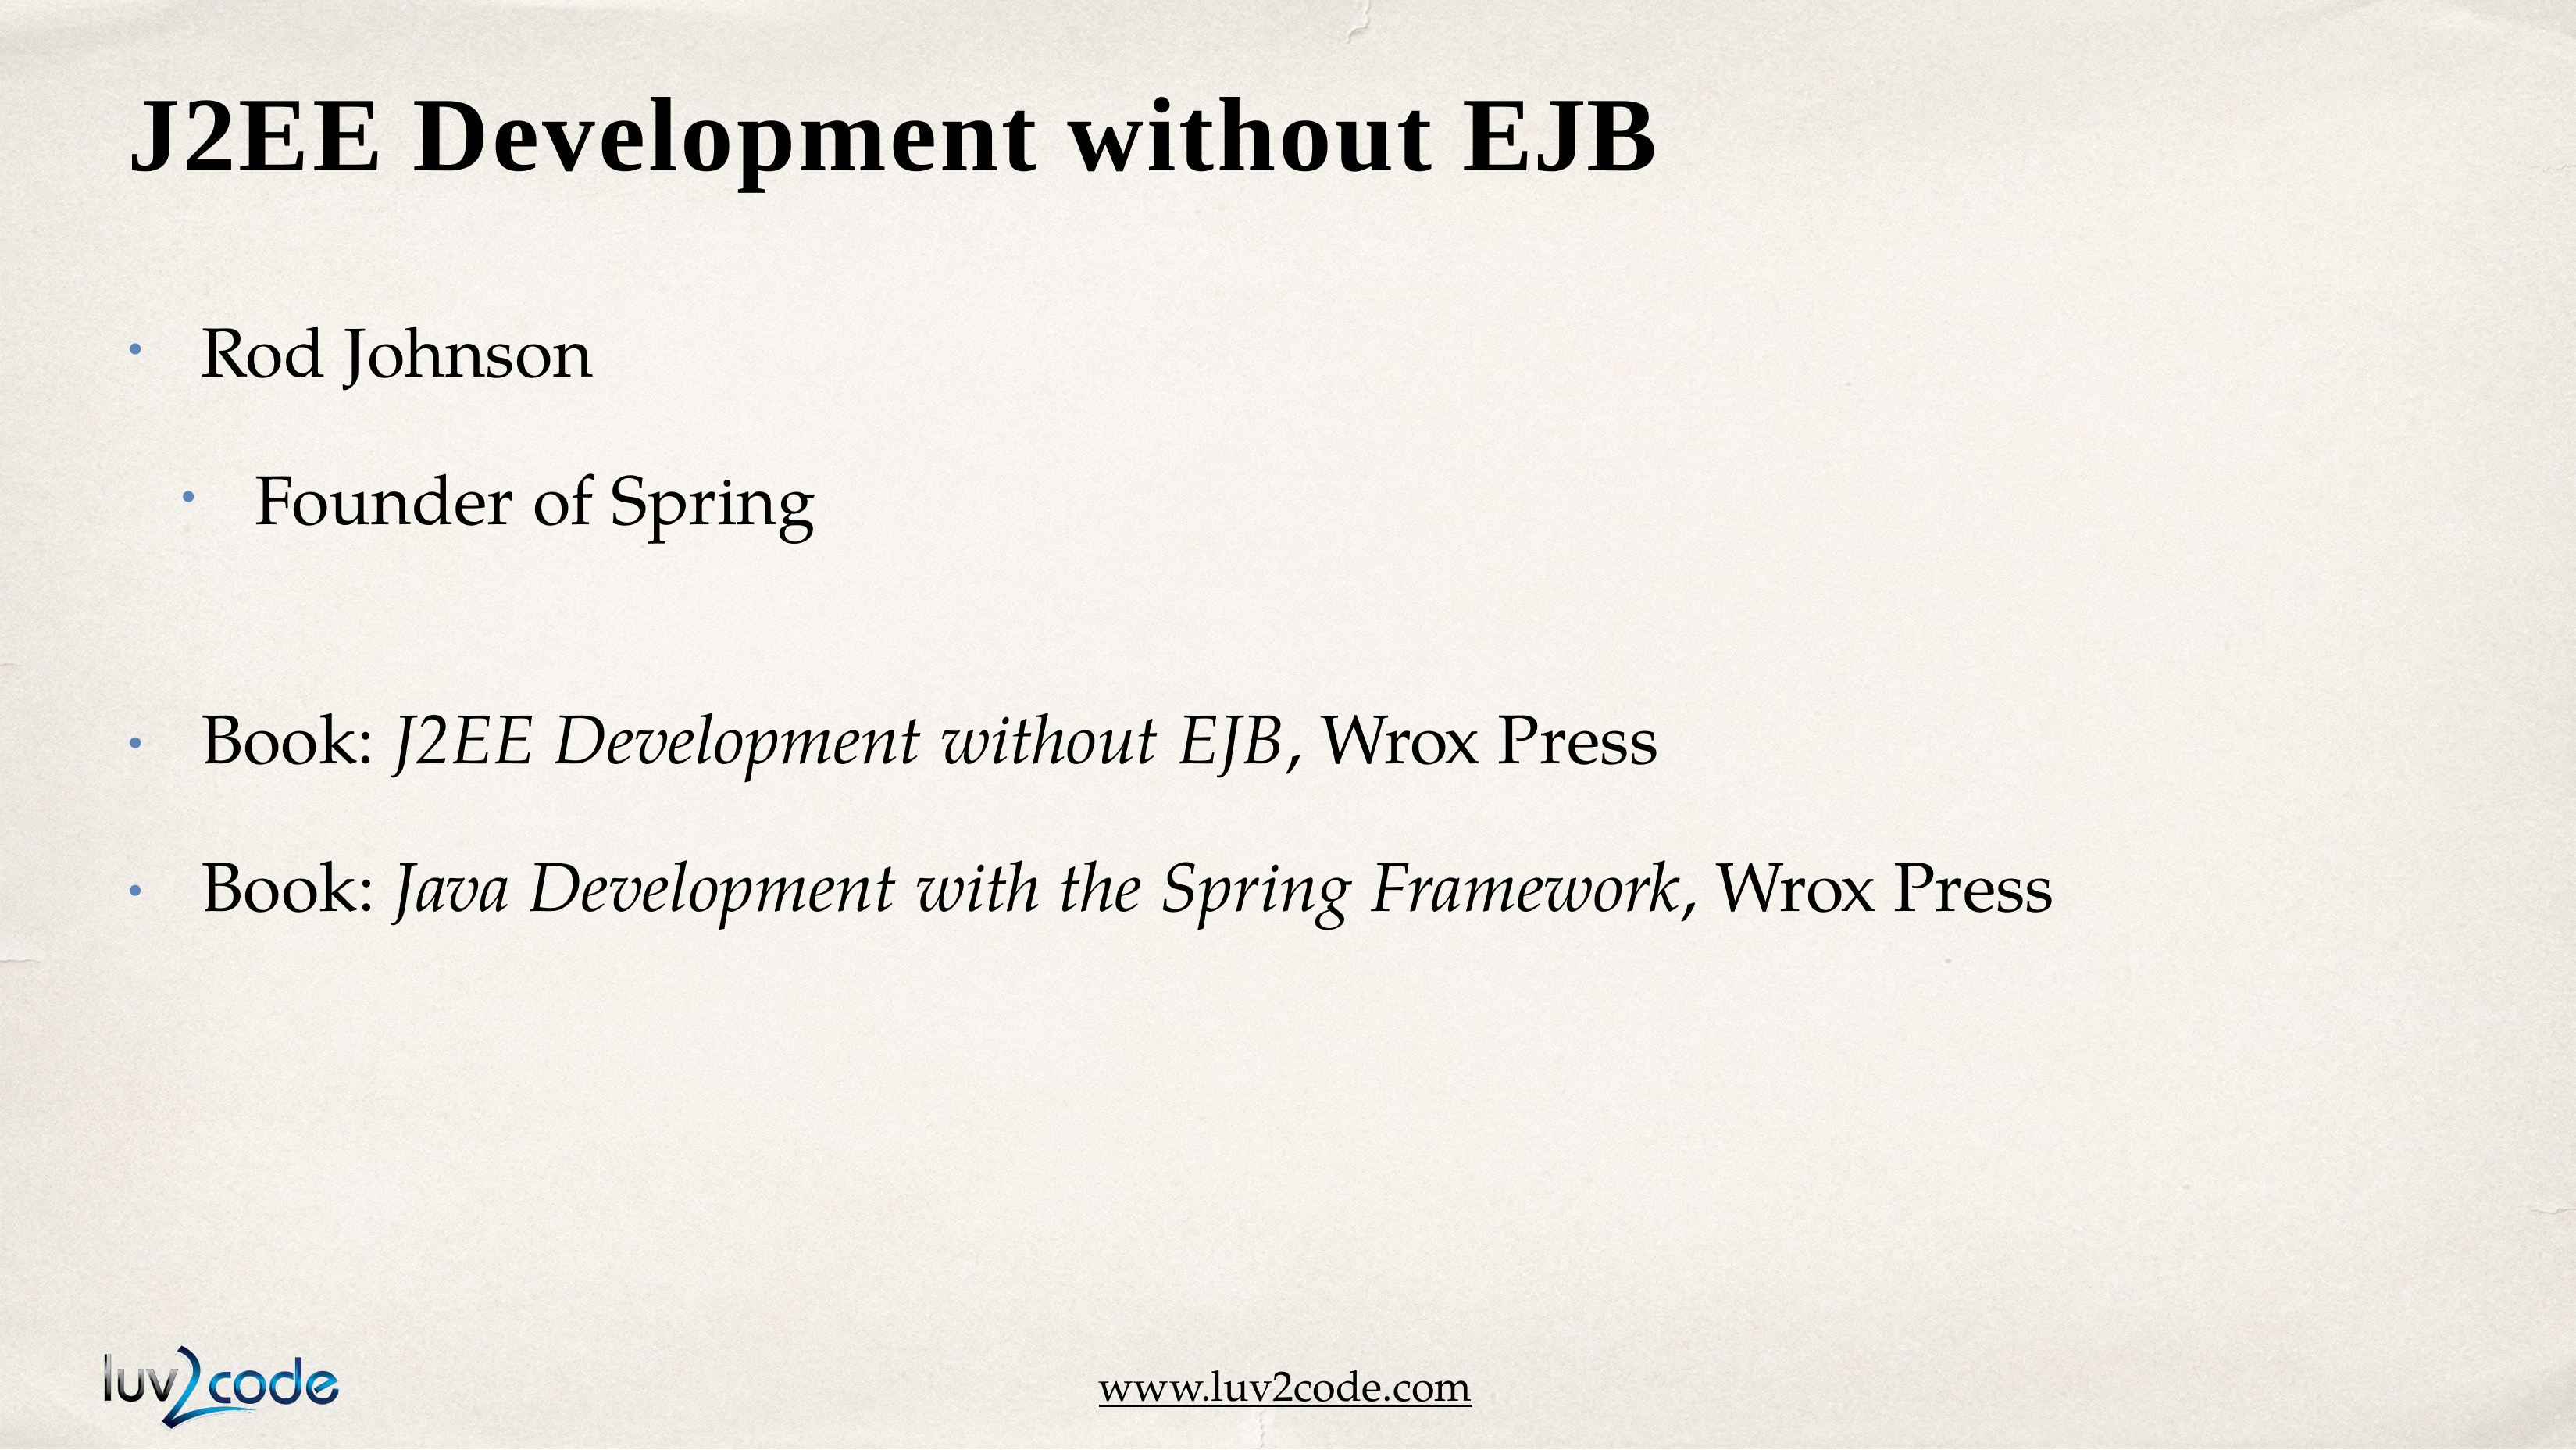

# J2EE Development without EJB
Rod Johnson
Founder of Spring
Book: J2EE Development without EJB, Wrox Press
•
Book: Java Development with the Spring Framework, Wrox Press
•
www.luv2code.com